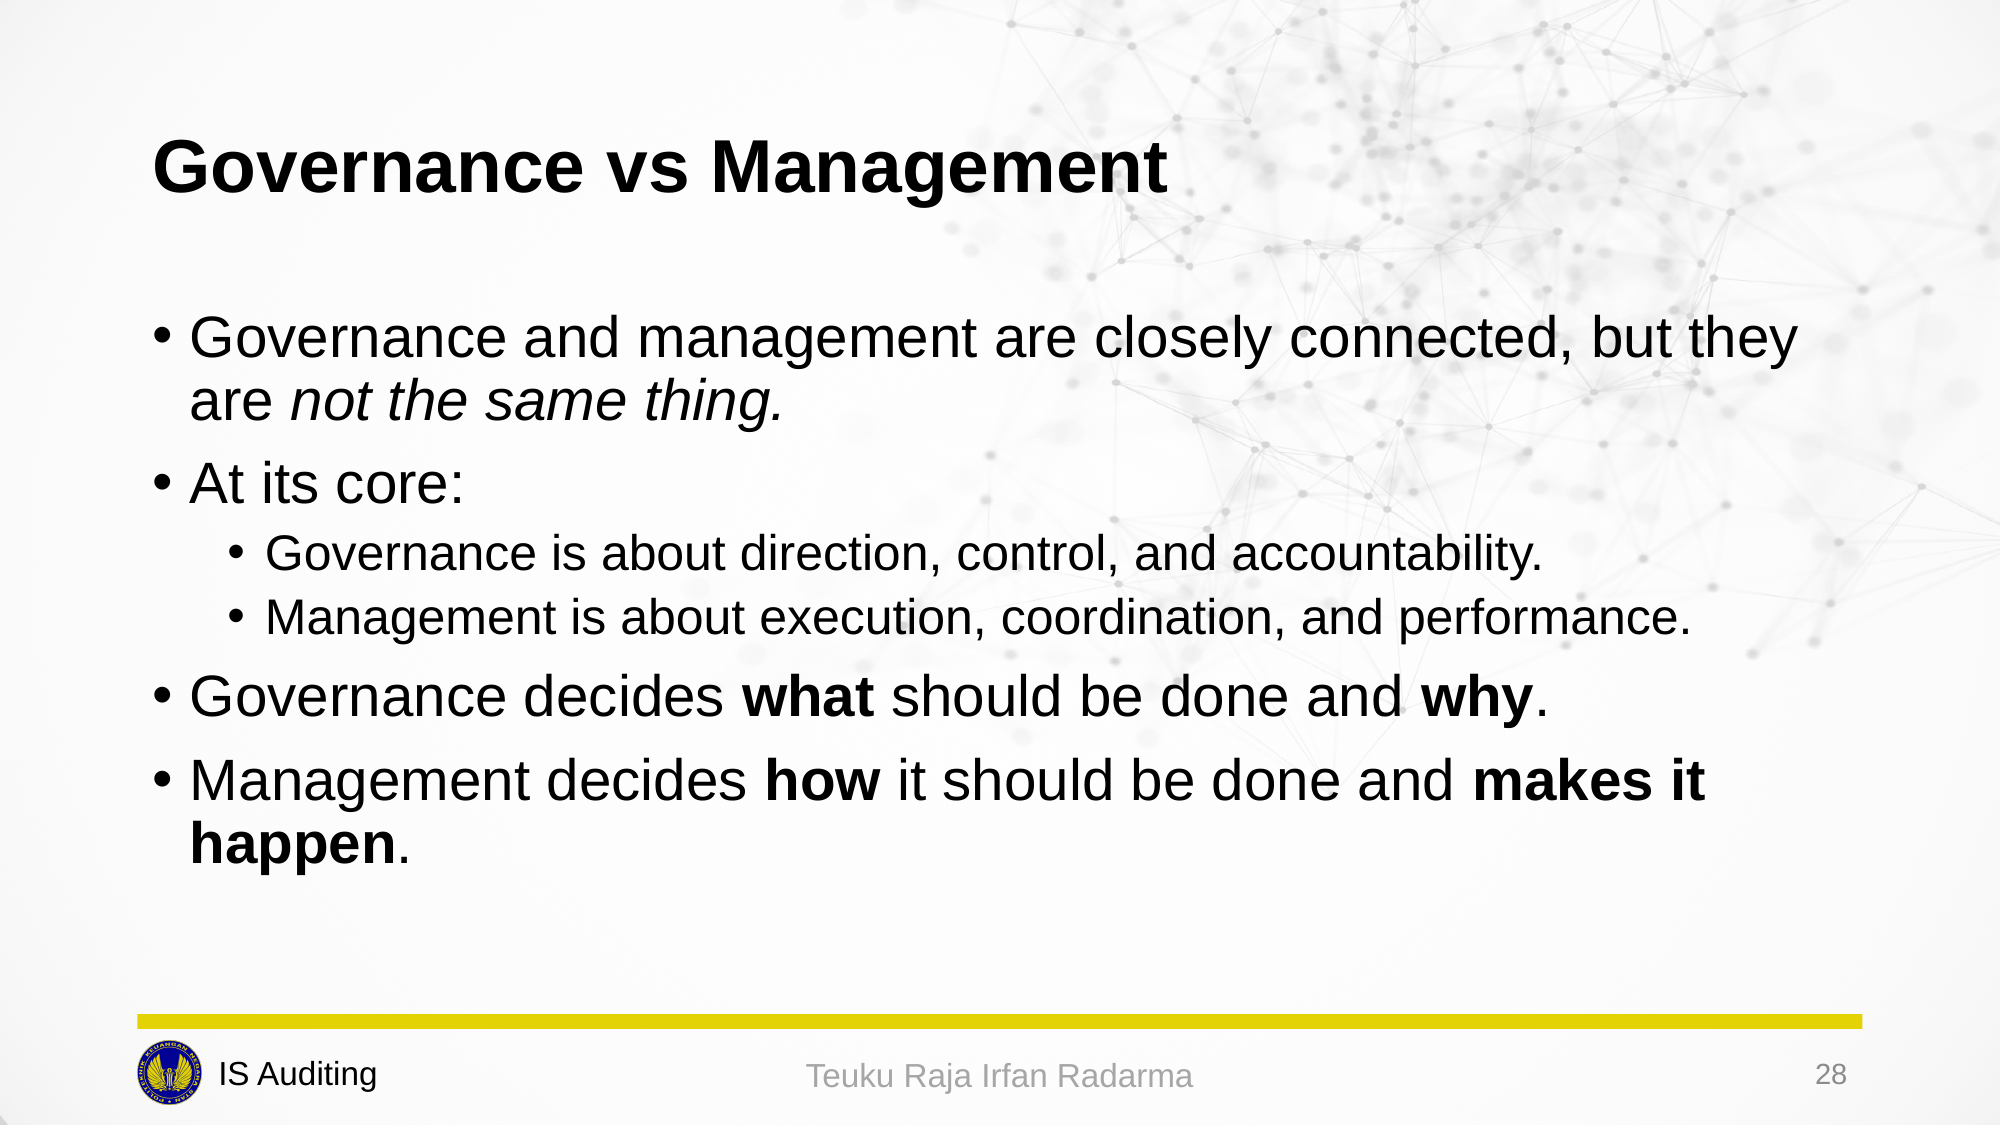

# Governance vs Management
Governance and management are closely connected, but they are not the same thing.
At its core:
Governance is about direction, control, and accountability.
Management is about execution, coordination, and performance.
Governance decides what should be done and why.
Management decides how it should be done and makes it happen.

28